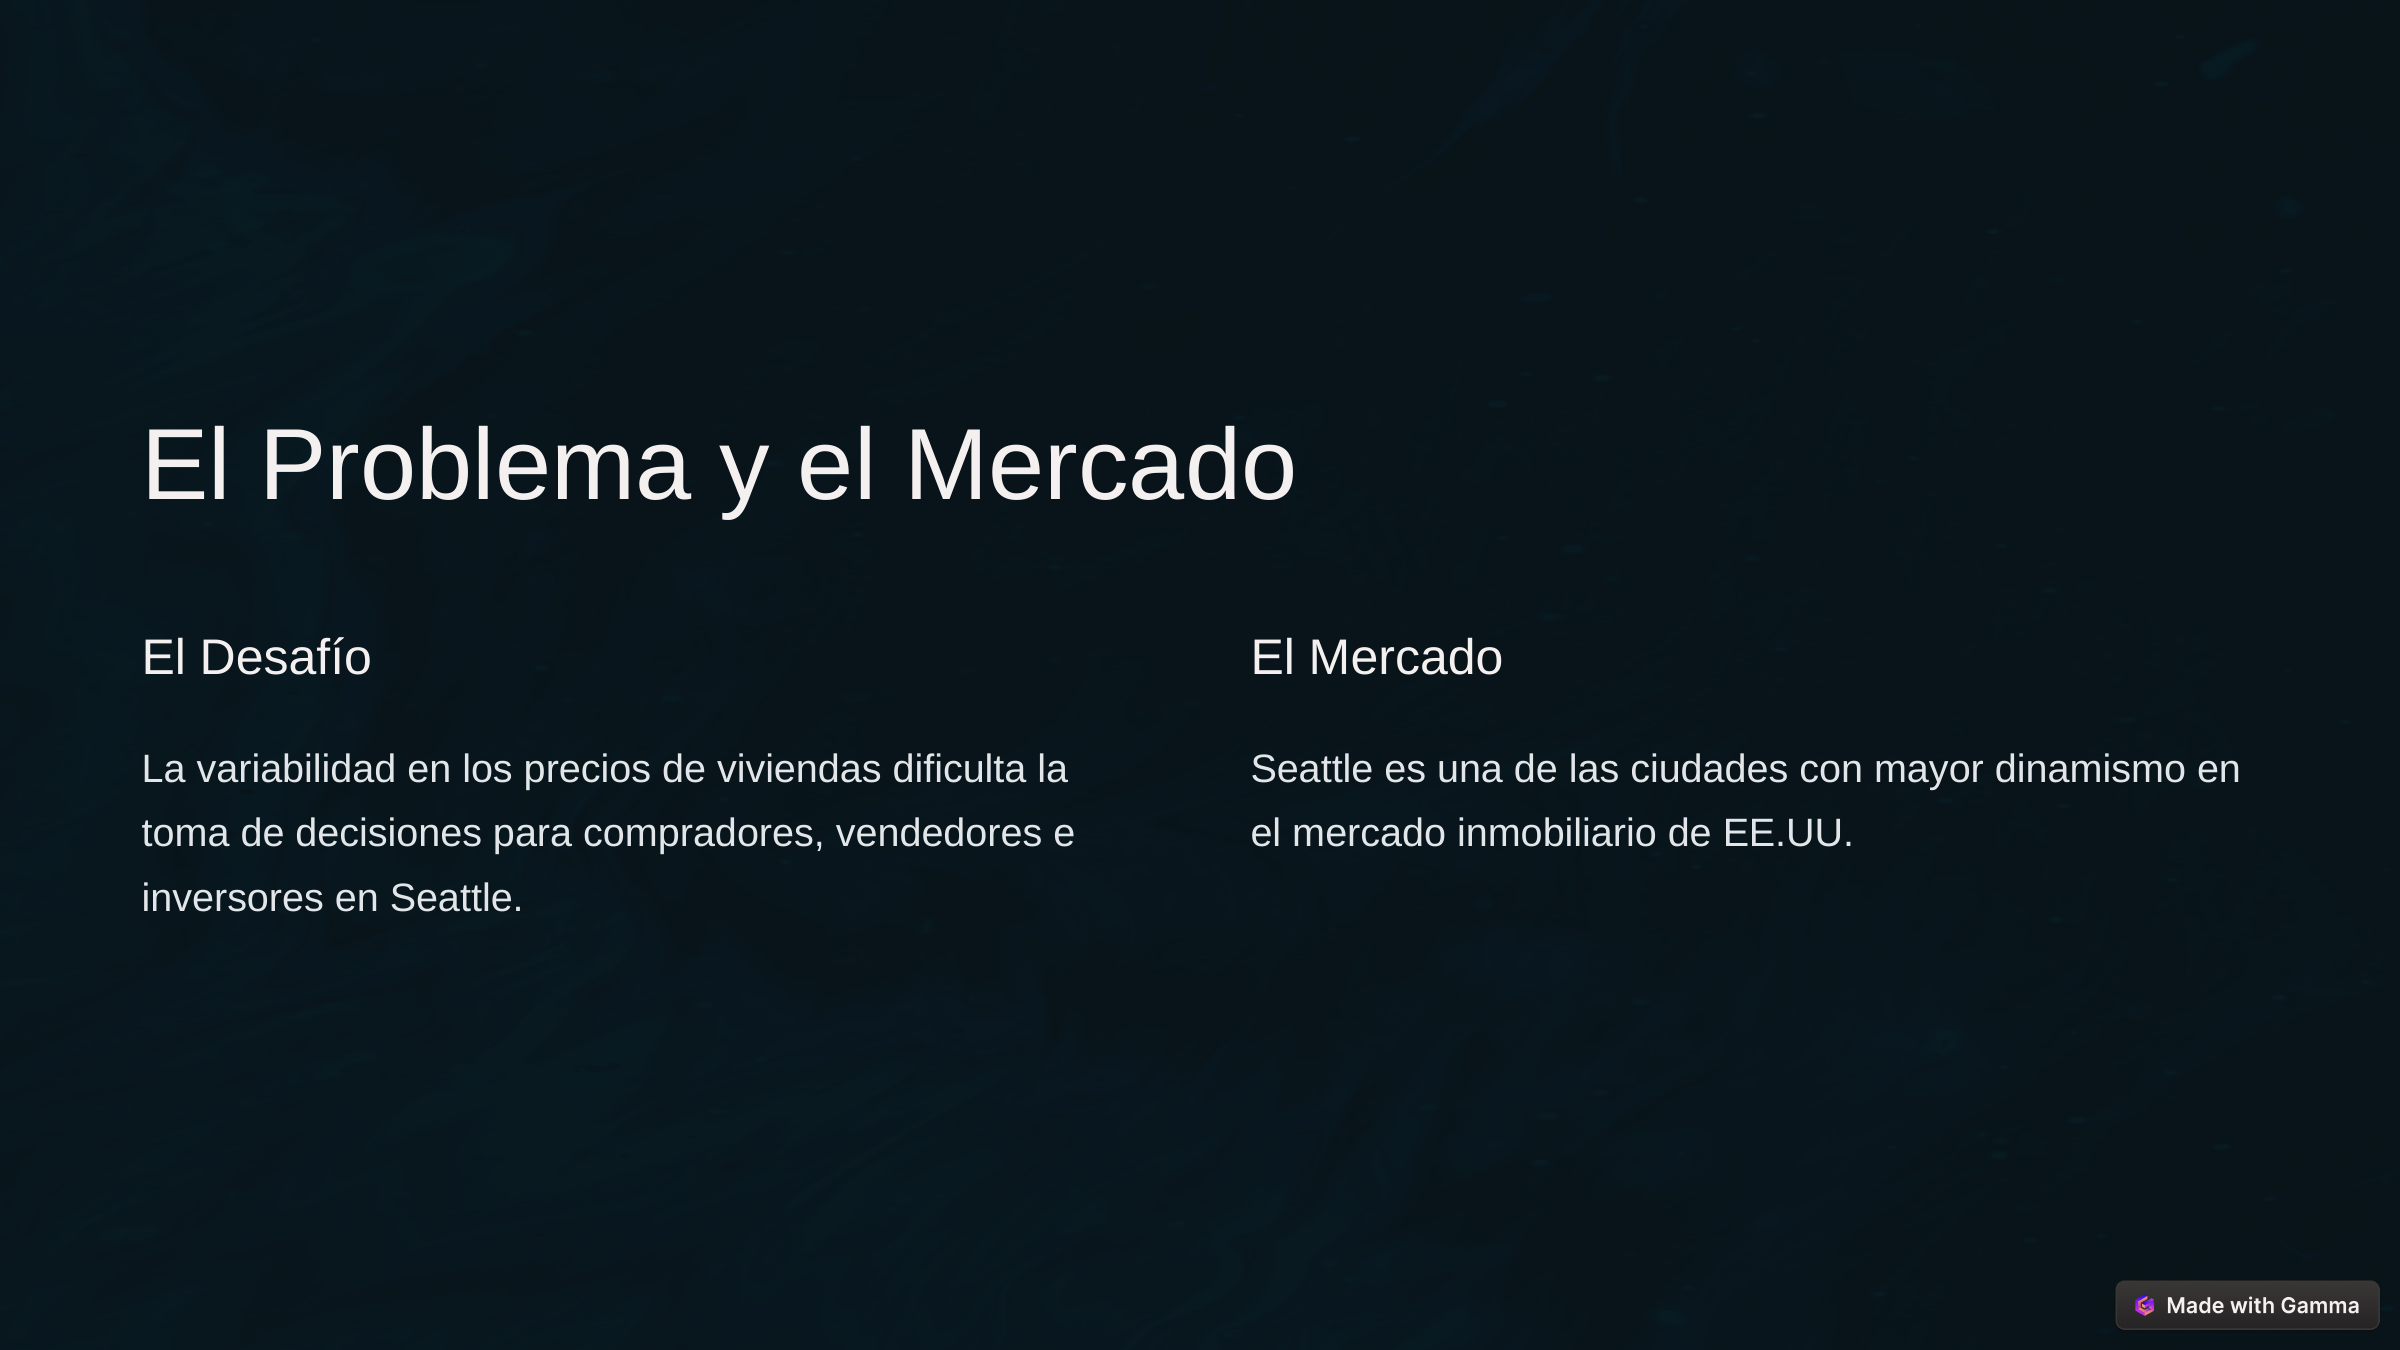

El Problema y el Mercado
El Desafío
El Mercado
La variabilidad en los precios de viviendas dificulta la toma de decisiones para compradores, vendedores e inversores en Seattle.
Seattle es una de las ciudades con mayor dinamismo en el mercado inmobiliario de EE.UU.